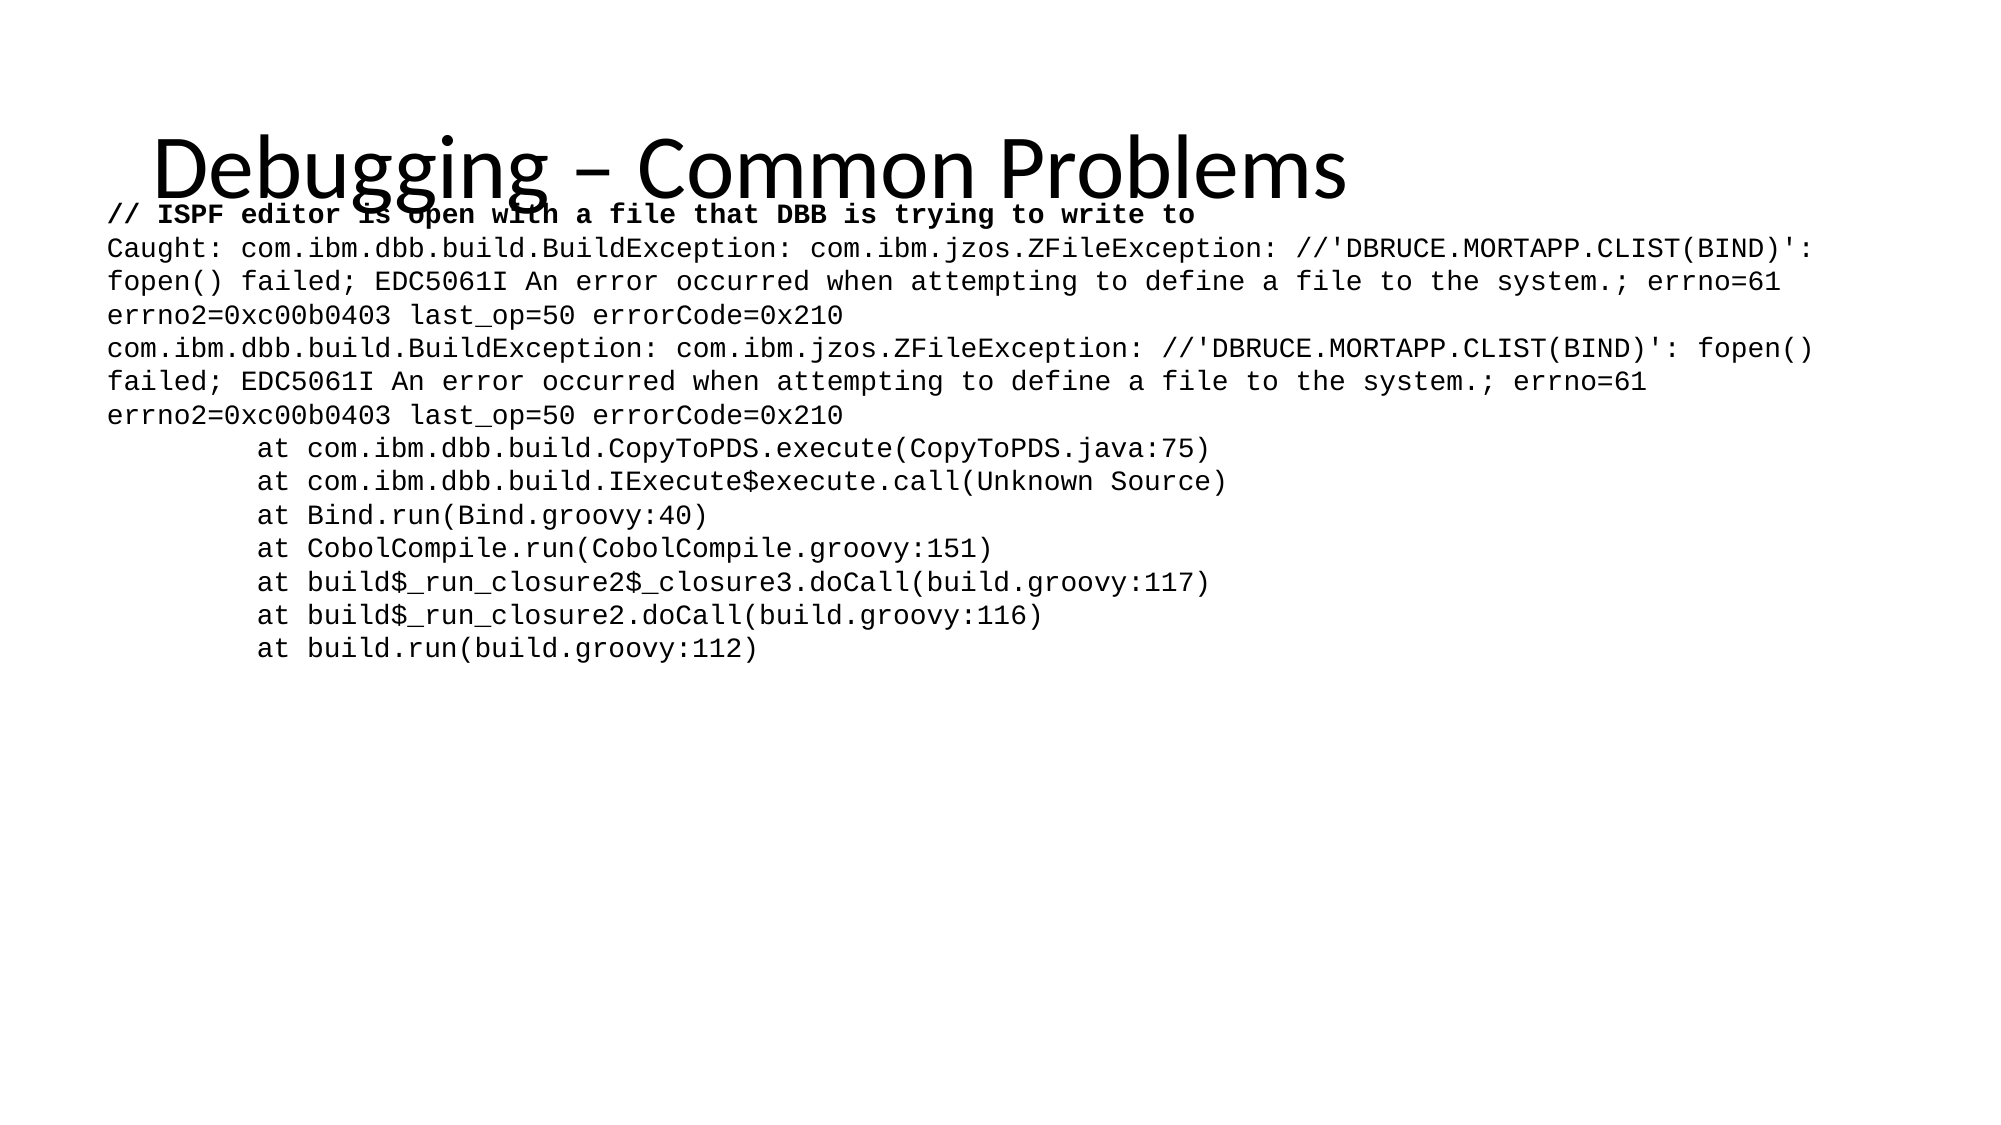

# Debugging – Common Problems
// ISPF editor is open with a file that DBB is trying to write to
Caught: com.ibm.dbb.build.BuildException: com.ibm.jzos.ZFileException: //'DBRUCE.MORTAPP.CLIST(BIND)': fopen() failed; EDC5061I An error occurred when attempting to define a file to the system.; errno=61 errno2=0xc00b0403 last_op=50 errorCode=0x210
com.ibm.dbb.build.BuildException: com.ibm.jzos.ZFileException: //'DBRUCE.MORTAPP.CLIST(BIND)': fopen() failed; EDC5061I An error occurred when attempting to define a file to the system.; errno=61 errno2=0xc00b0403 last_op=50 errorCode=0x210
	at com.ibm.dbb.build.CopyToPDS.execute(CopyToPDS.java:75)
	at com.ibm.dbb.build.IExecute$execute.call(Unknown Source)
	at Bind.run(Bind.groovy:40)
	at CobolCompile.run(CobolCompile.groovy:151)
	at build$_run_closure2$_closure3.doCall(build.groovy:117)
	at build$_run_closure2.doCall(build.groovy:116)
	at build.run(build.groovy:112)